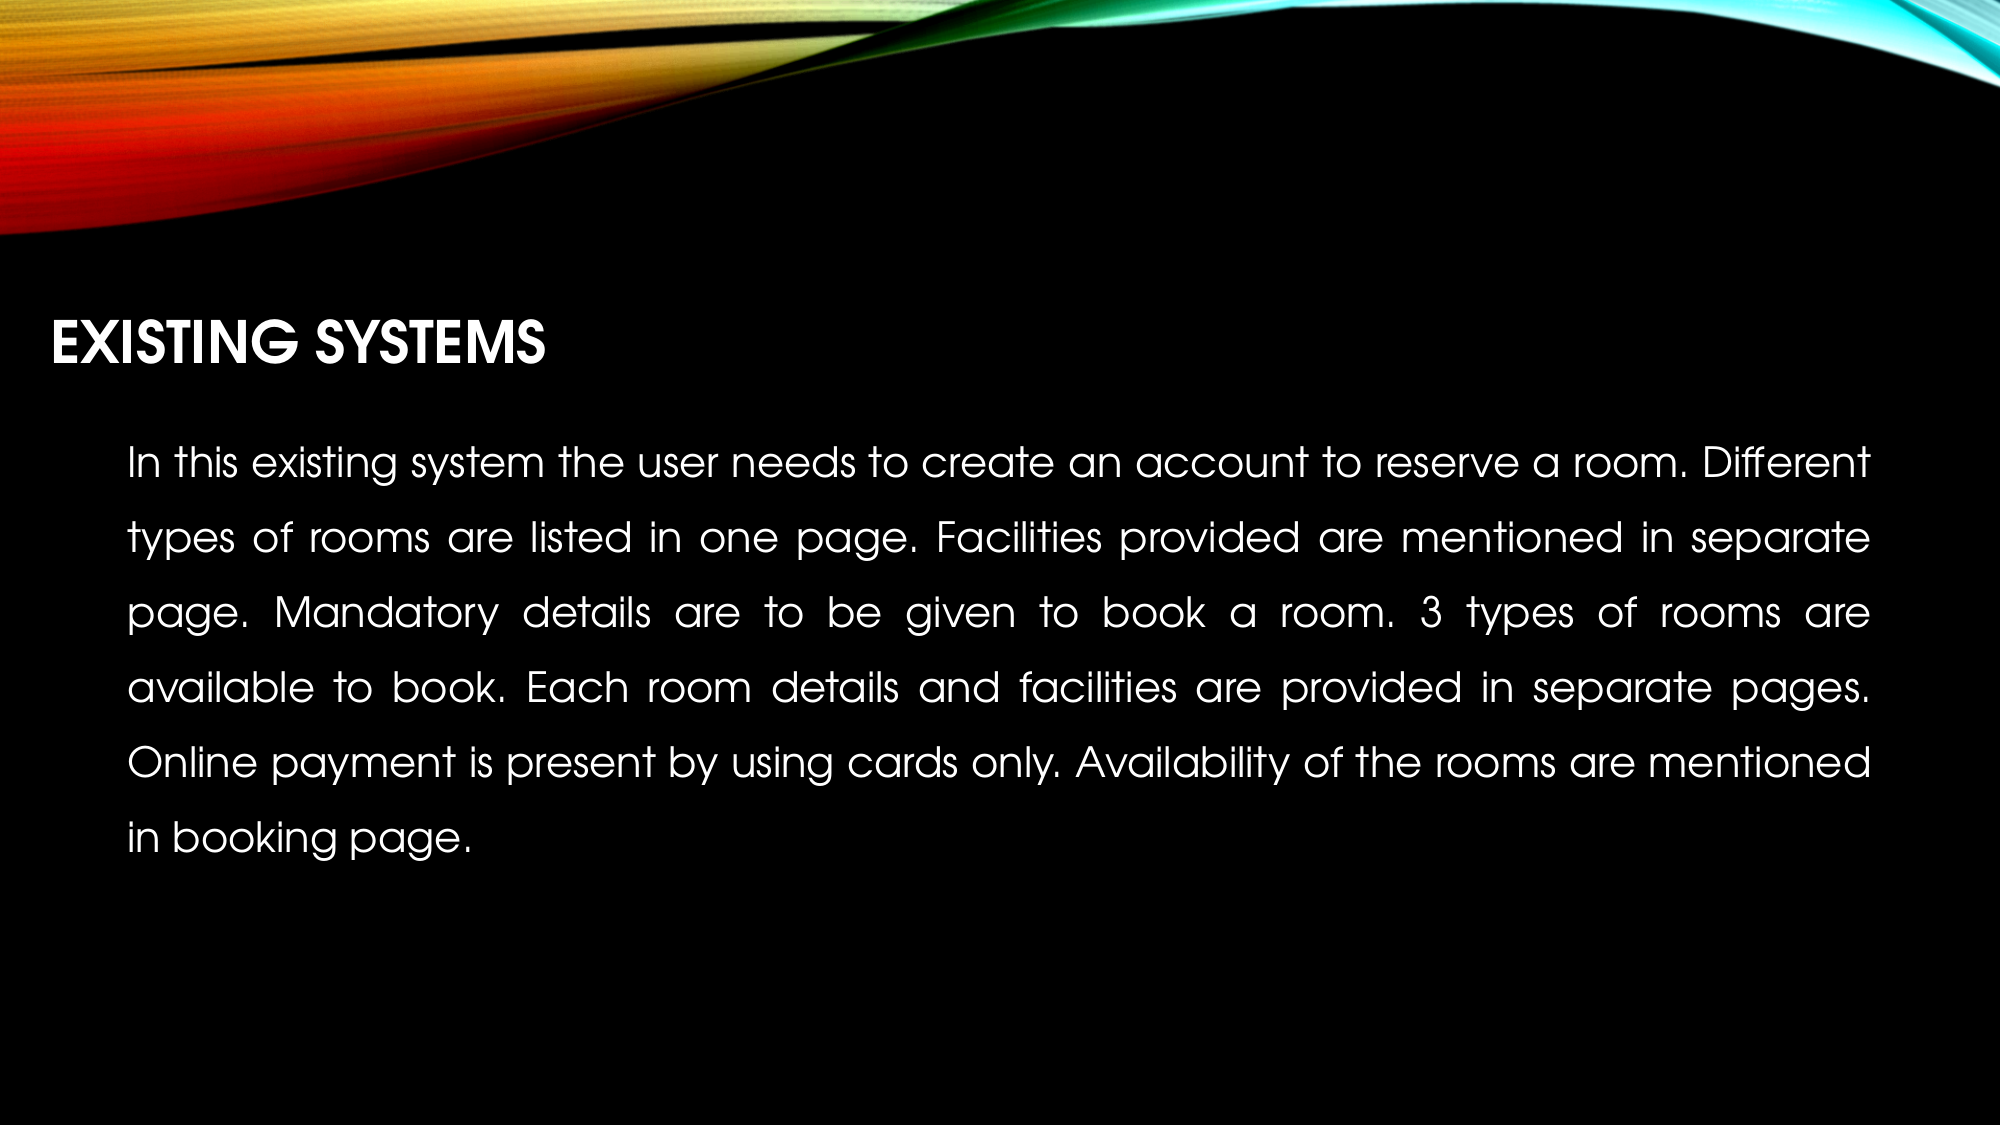

# Existing Systems
In this existing system the user needs to create an account to reserve a room. Different types of rooms are listed in one page. Facilities provided are mentioned in separate page. Mandatory details are to be given to book a room. 3 types of rooms are available to book. Each room details and facilities are provided in separate pages. Online payment is present by using cards only. Availability of the rooms are mentioned in booking page.